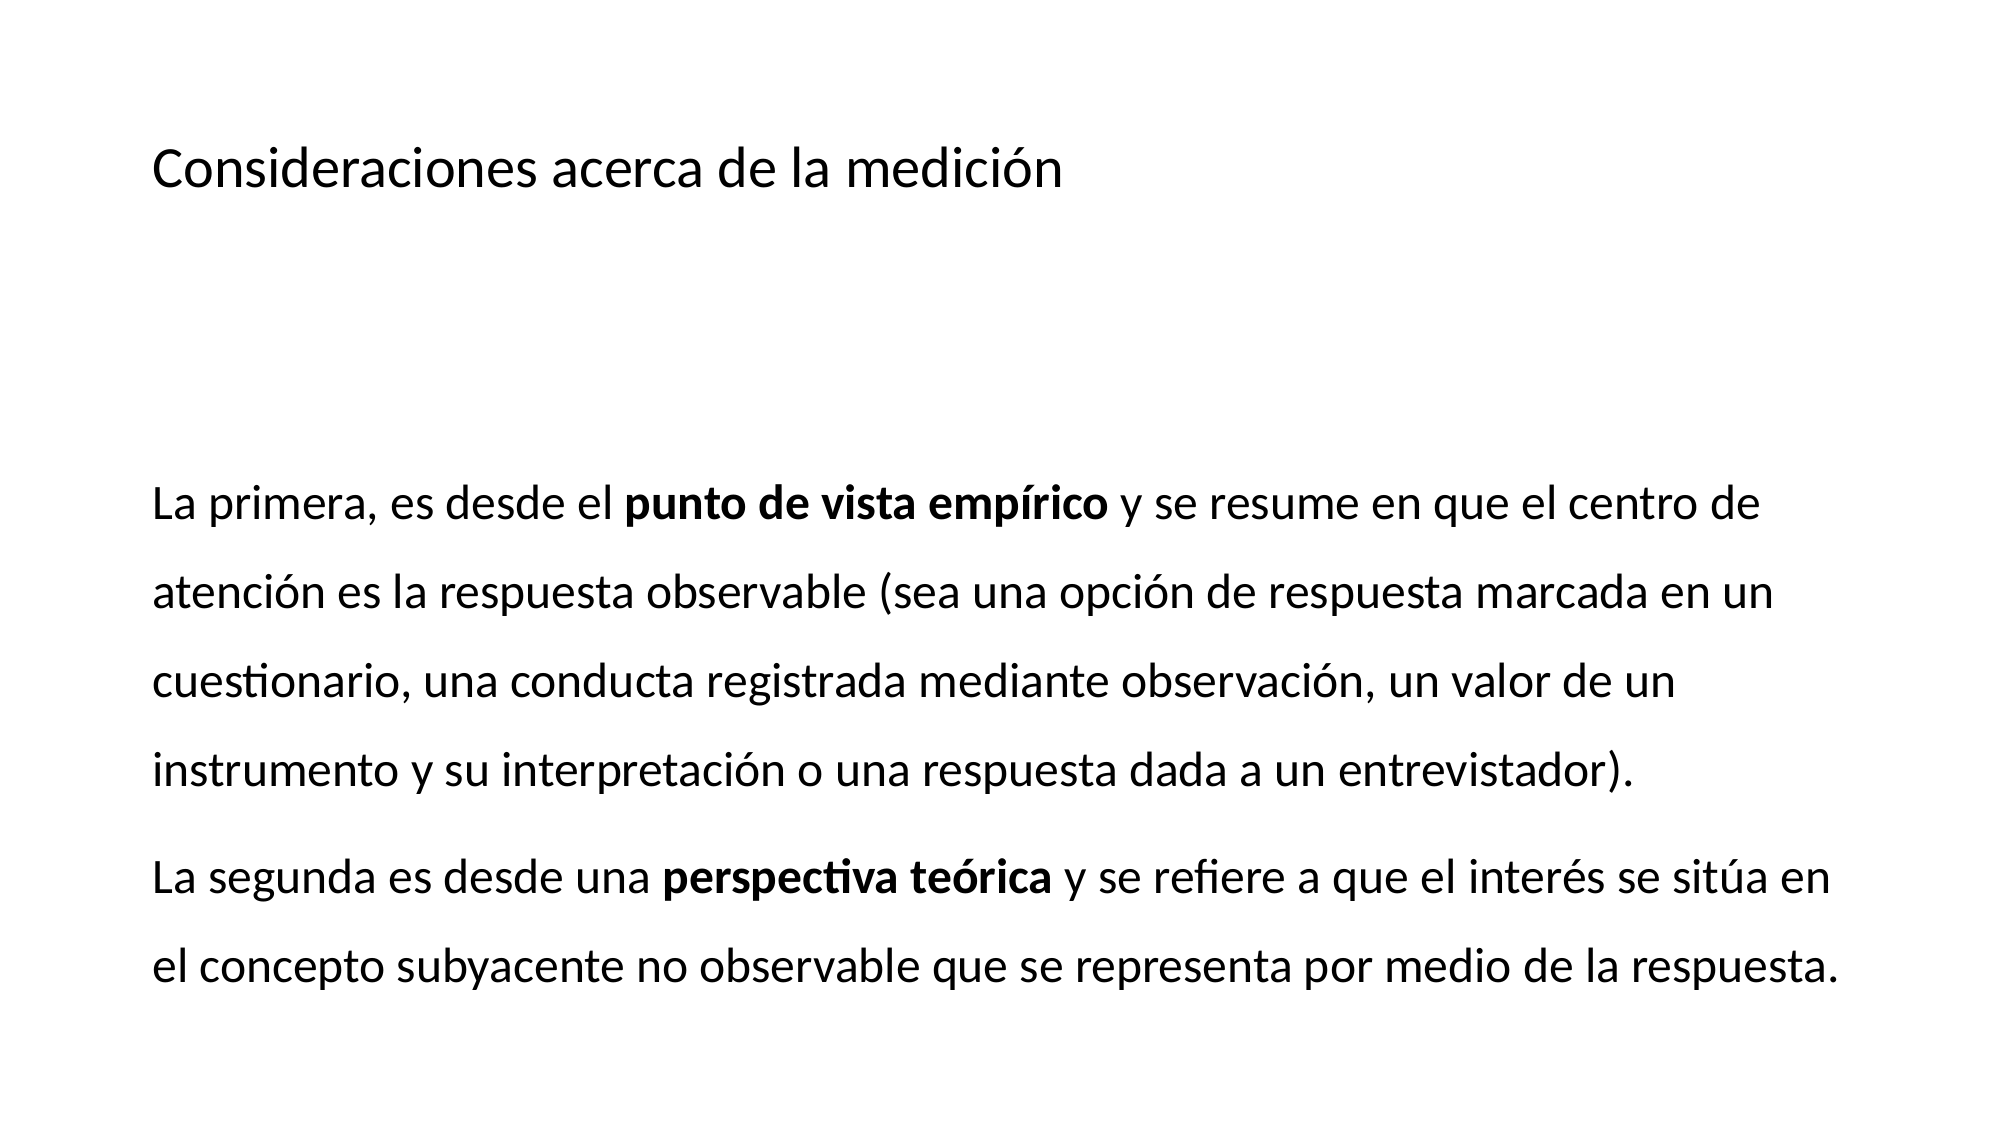

# Consideraciones acerca de la medición
La primera, es desde el punto de vista empírico y se resume en que el centro de atención es la respuesta observable (sea una opción de respuesta marcada en un cuestionario, una conducta registrada mediante observación, un valor de un instrumento y su interpretación o una respuesta dada a un entrevistador).
La segunda es desde una perspectiva teórica y se refiere a que el interés se sitúa en el concepto subyacente no observable que se representa por medio de la respuesta.